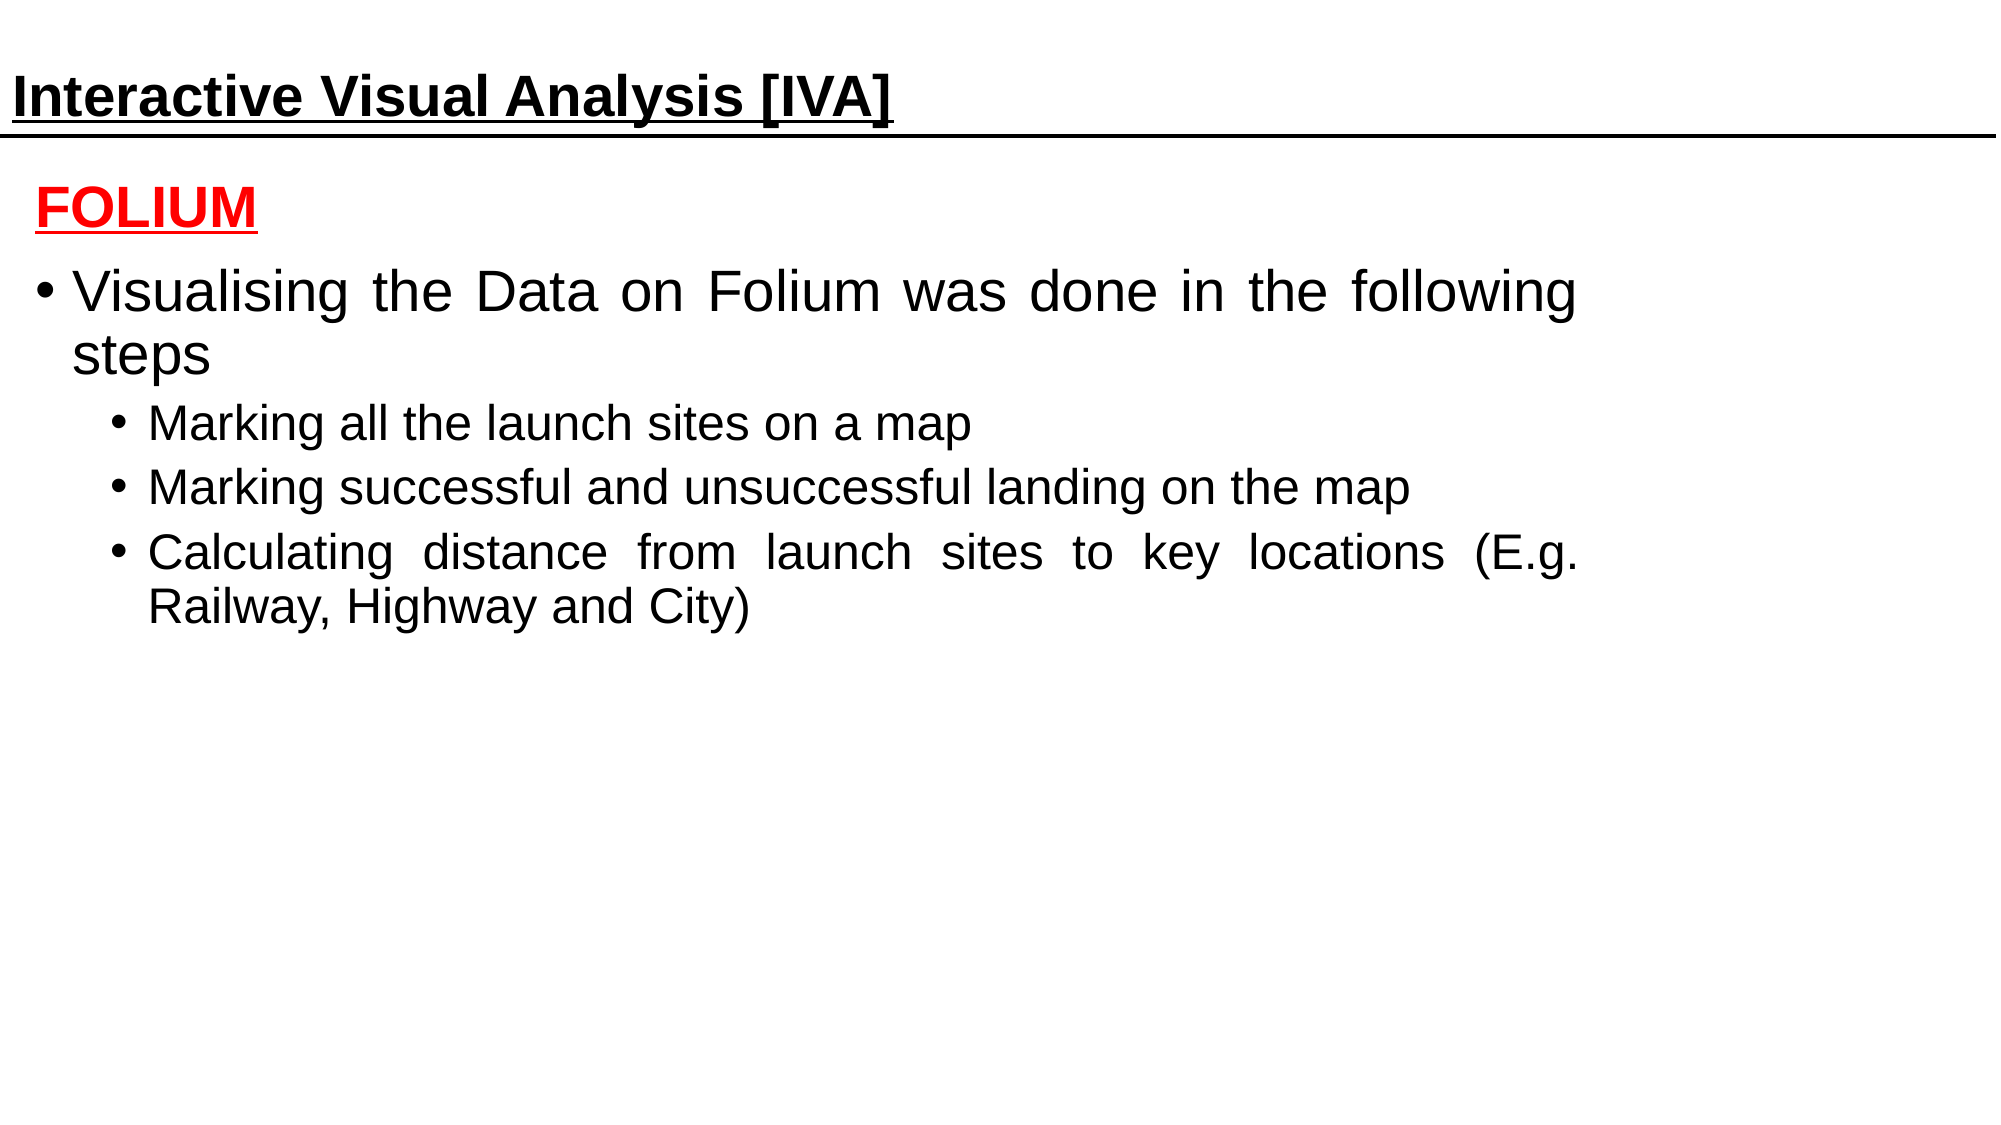

Interactive Visual Analysis [IVA]
FOLIUM
Visualising the Data on Folium was done in the following steps
Marking all the launch sites on a map
Marking successful and unsuccessful landing on the map
Calculating distance from launch sites to key locations (E.g. Railway, Highway and City)